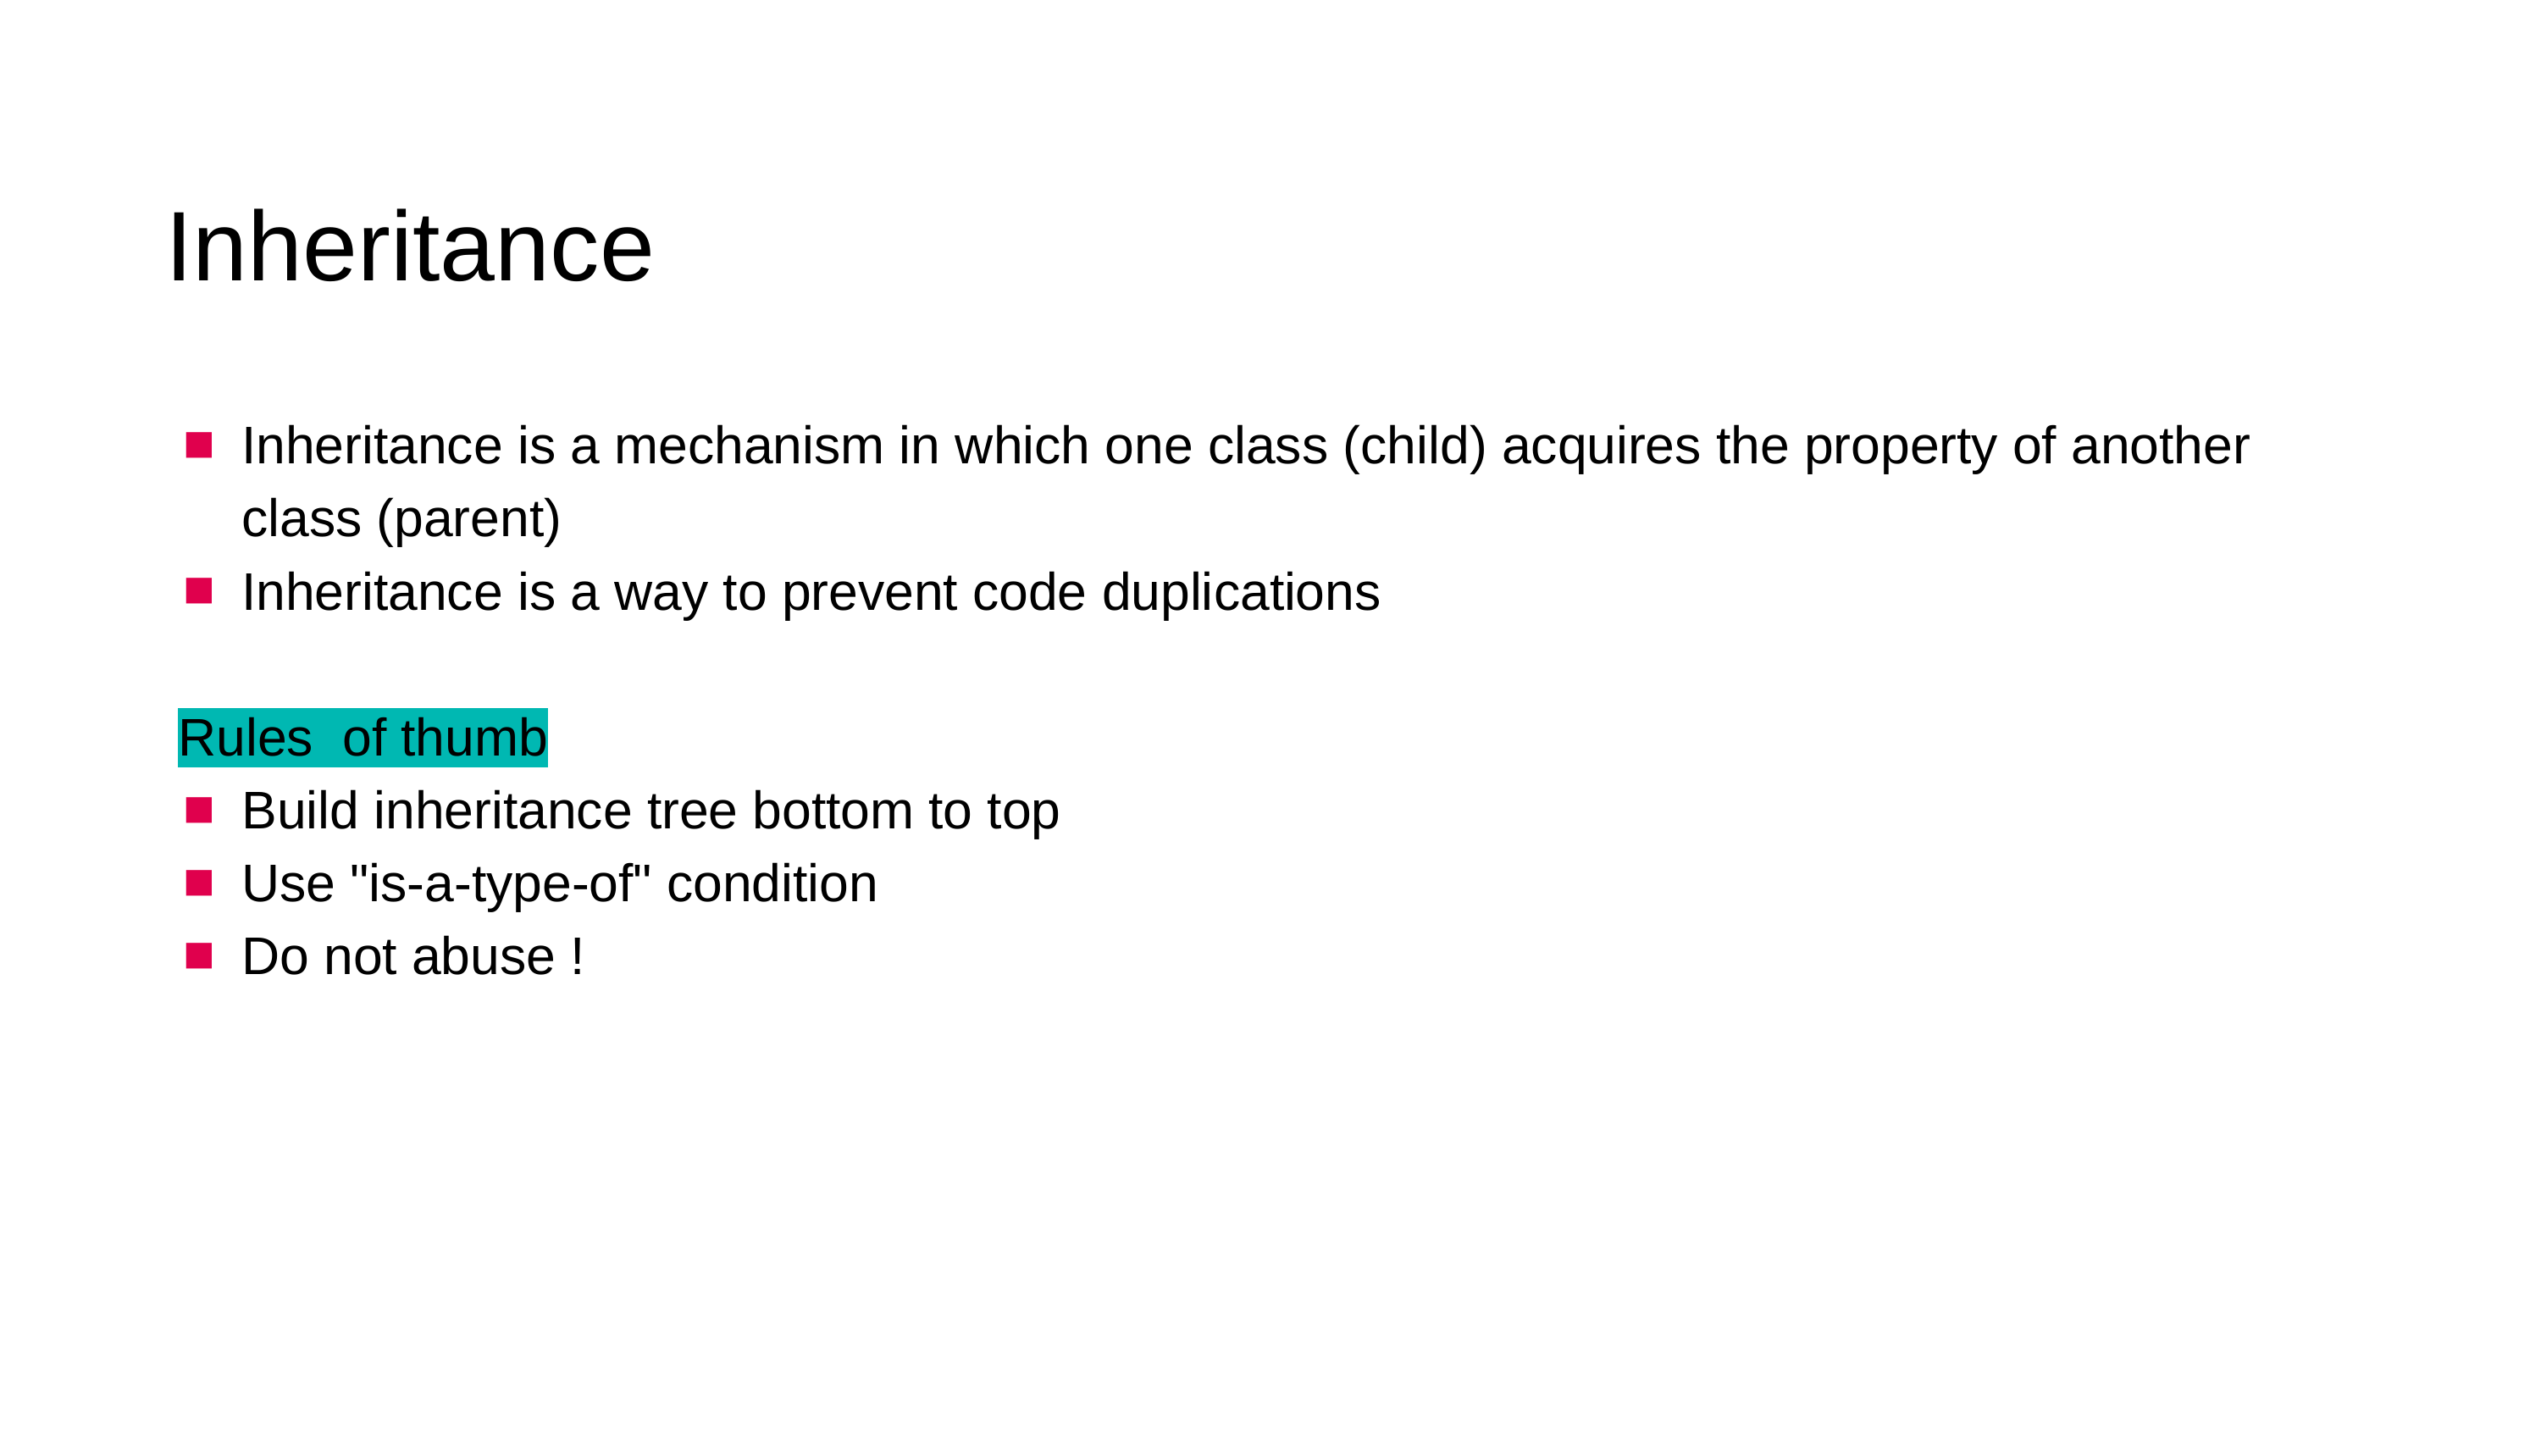

# Inheritance
Inheritance is a mechanism in which one class (child) acquires the property of another class (parent)
Inheritance is a way to prevent code duplications

Rules  of thumb
Build inheritance tree bottom to top
Use "is-a-type-of" condition
Do not abuse !